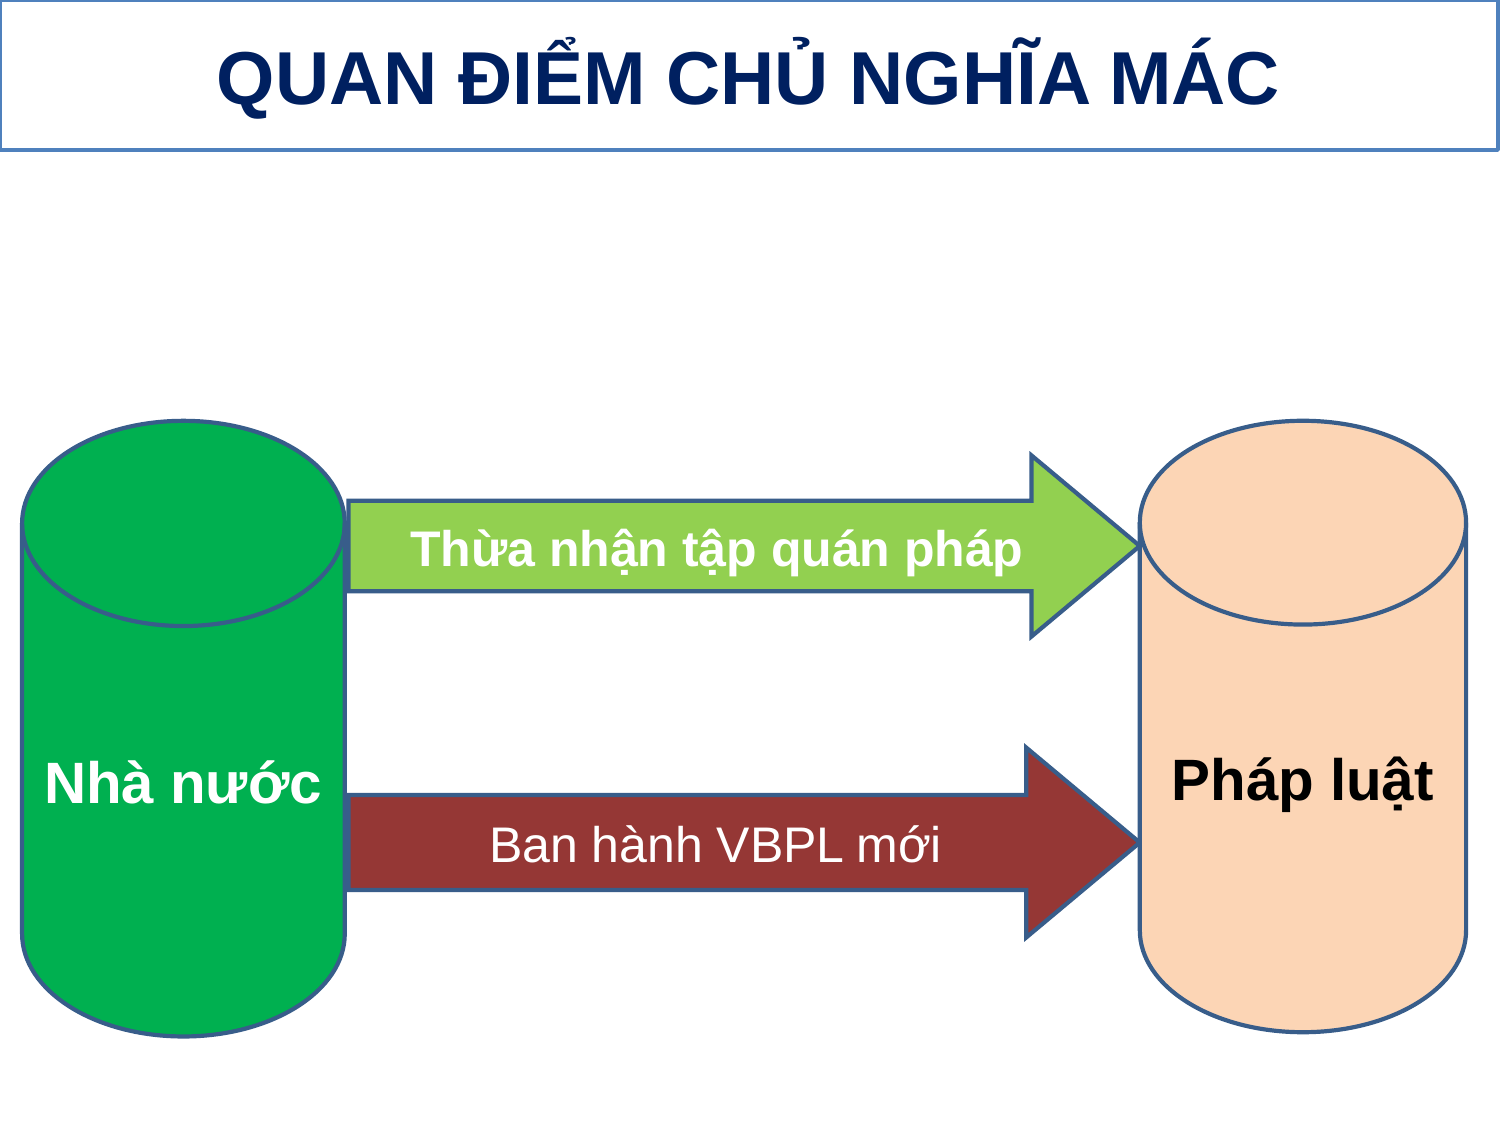

QUAN ĐIỂM CHỦ NGHĨA MÁC
Nhà nước
Pháp luật
Thừa nhận tập quán pháp
Ban hành VBPL mới